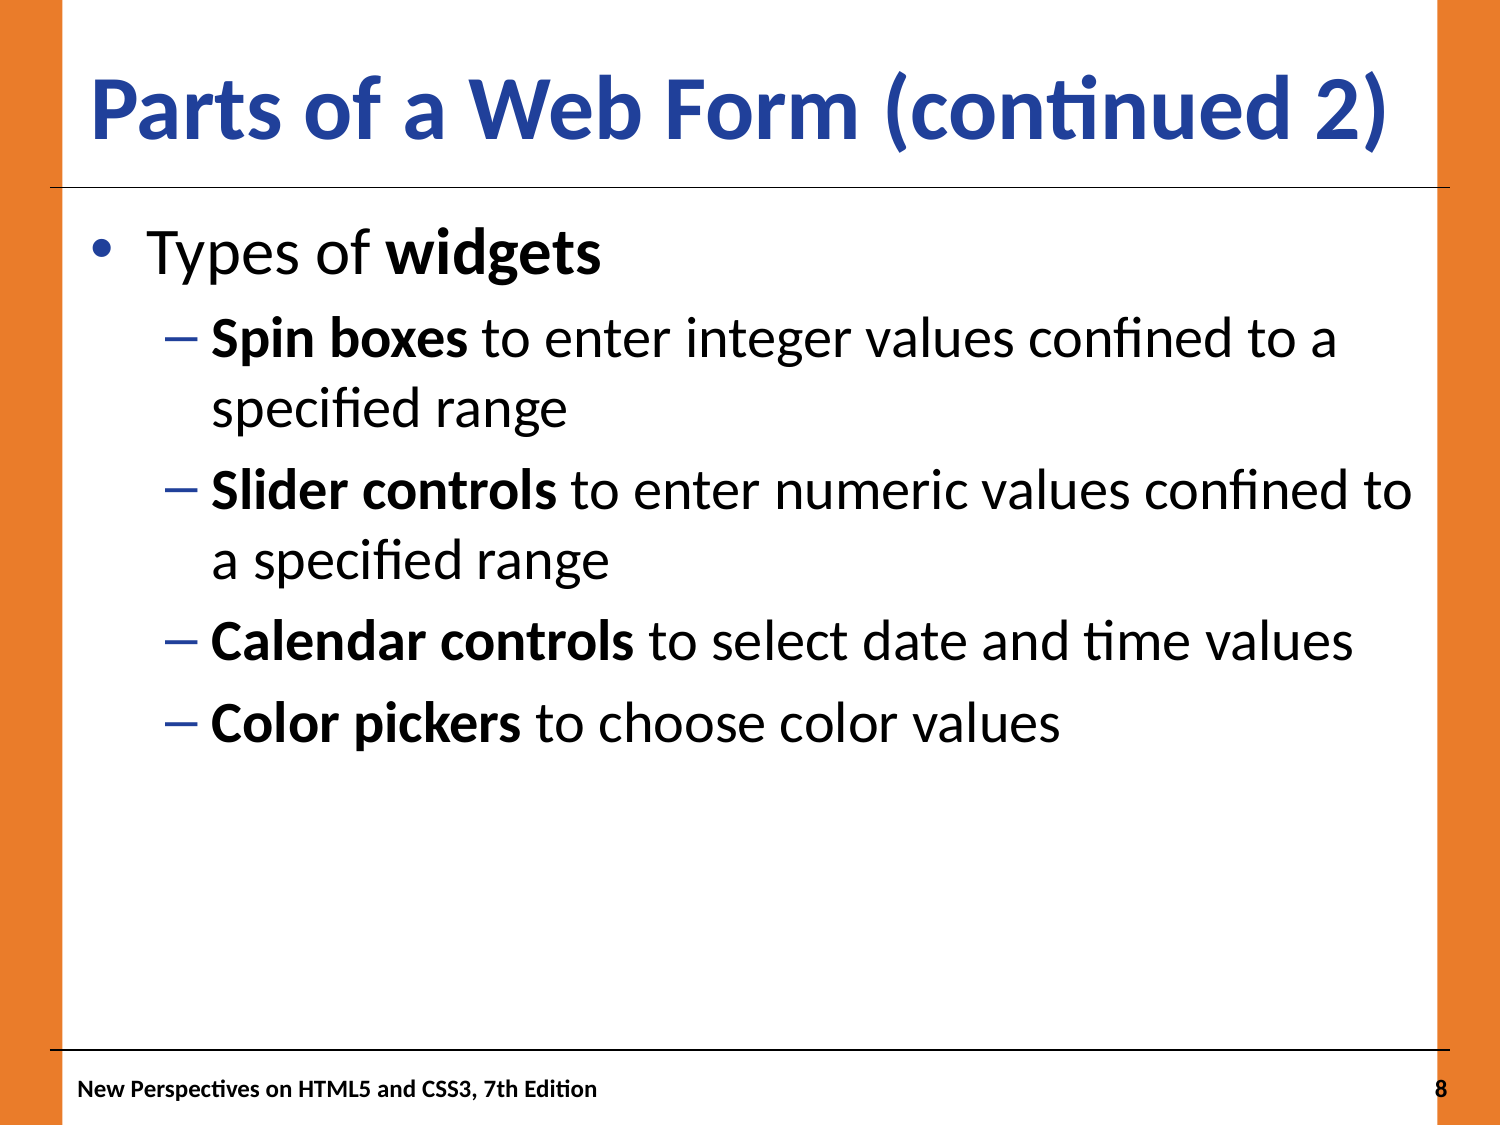

# Parts of a Web Form (continued 2)
Types of widgets
Spin boxes to enter integer values confined to a specified range
Slider controls to enter numeric values confined to a specified range
Calendar controls to select date and time values
Color pickers to choose color values
New Perspectives on HTML5 and CSS3, 7th Edition
8